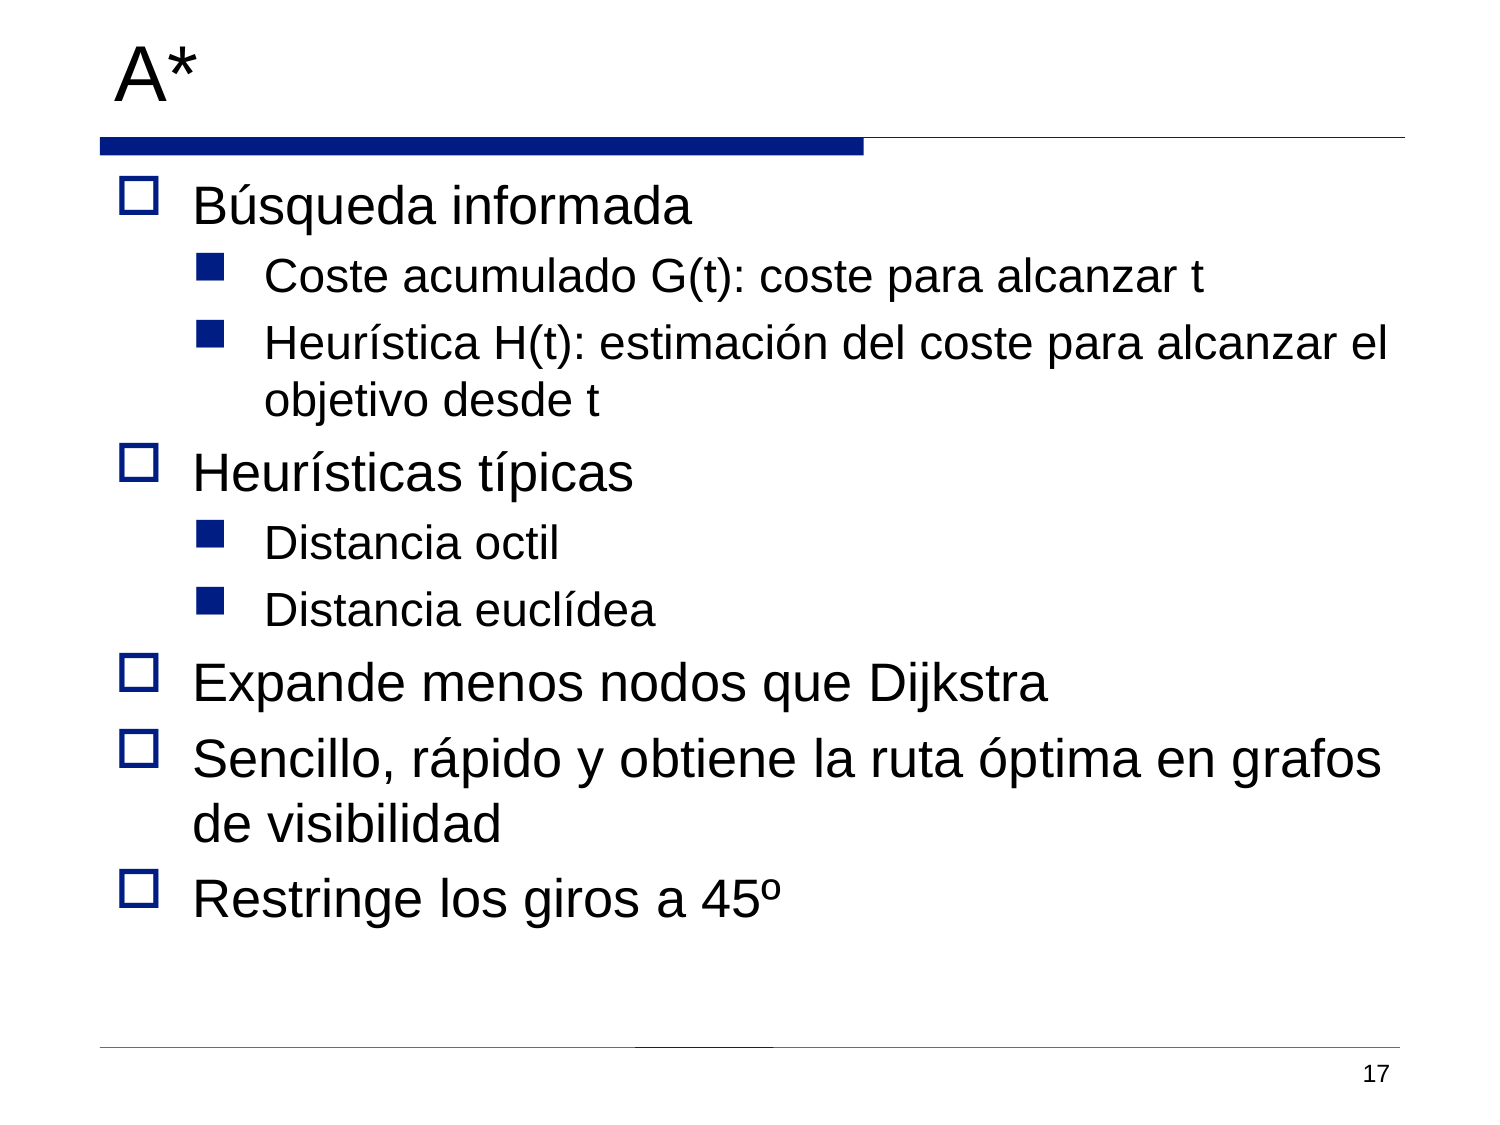

# A*
Búsqueda informada
Coste acumulado G(t): coste para alcanzar t
Heurística H(t): estimación del coste para alcanzar el objetivo desde t
Heurísticas típicas
Distancia octil
Distancia euclídea
Expande menos nodos que Dijkstra
Sencillo, rápido y obtiene la ruta óptima en grafos de visibilidad
Restringe los giros a 45º